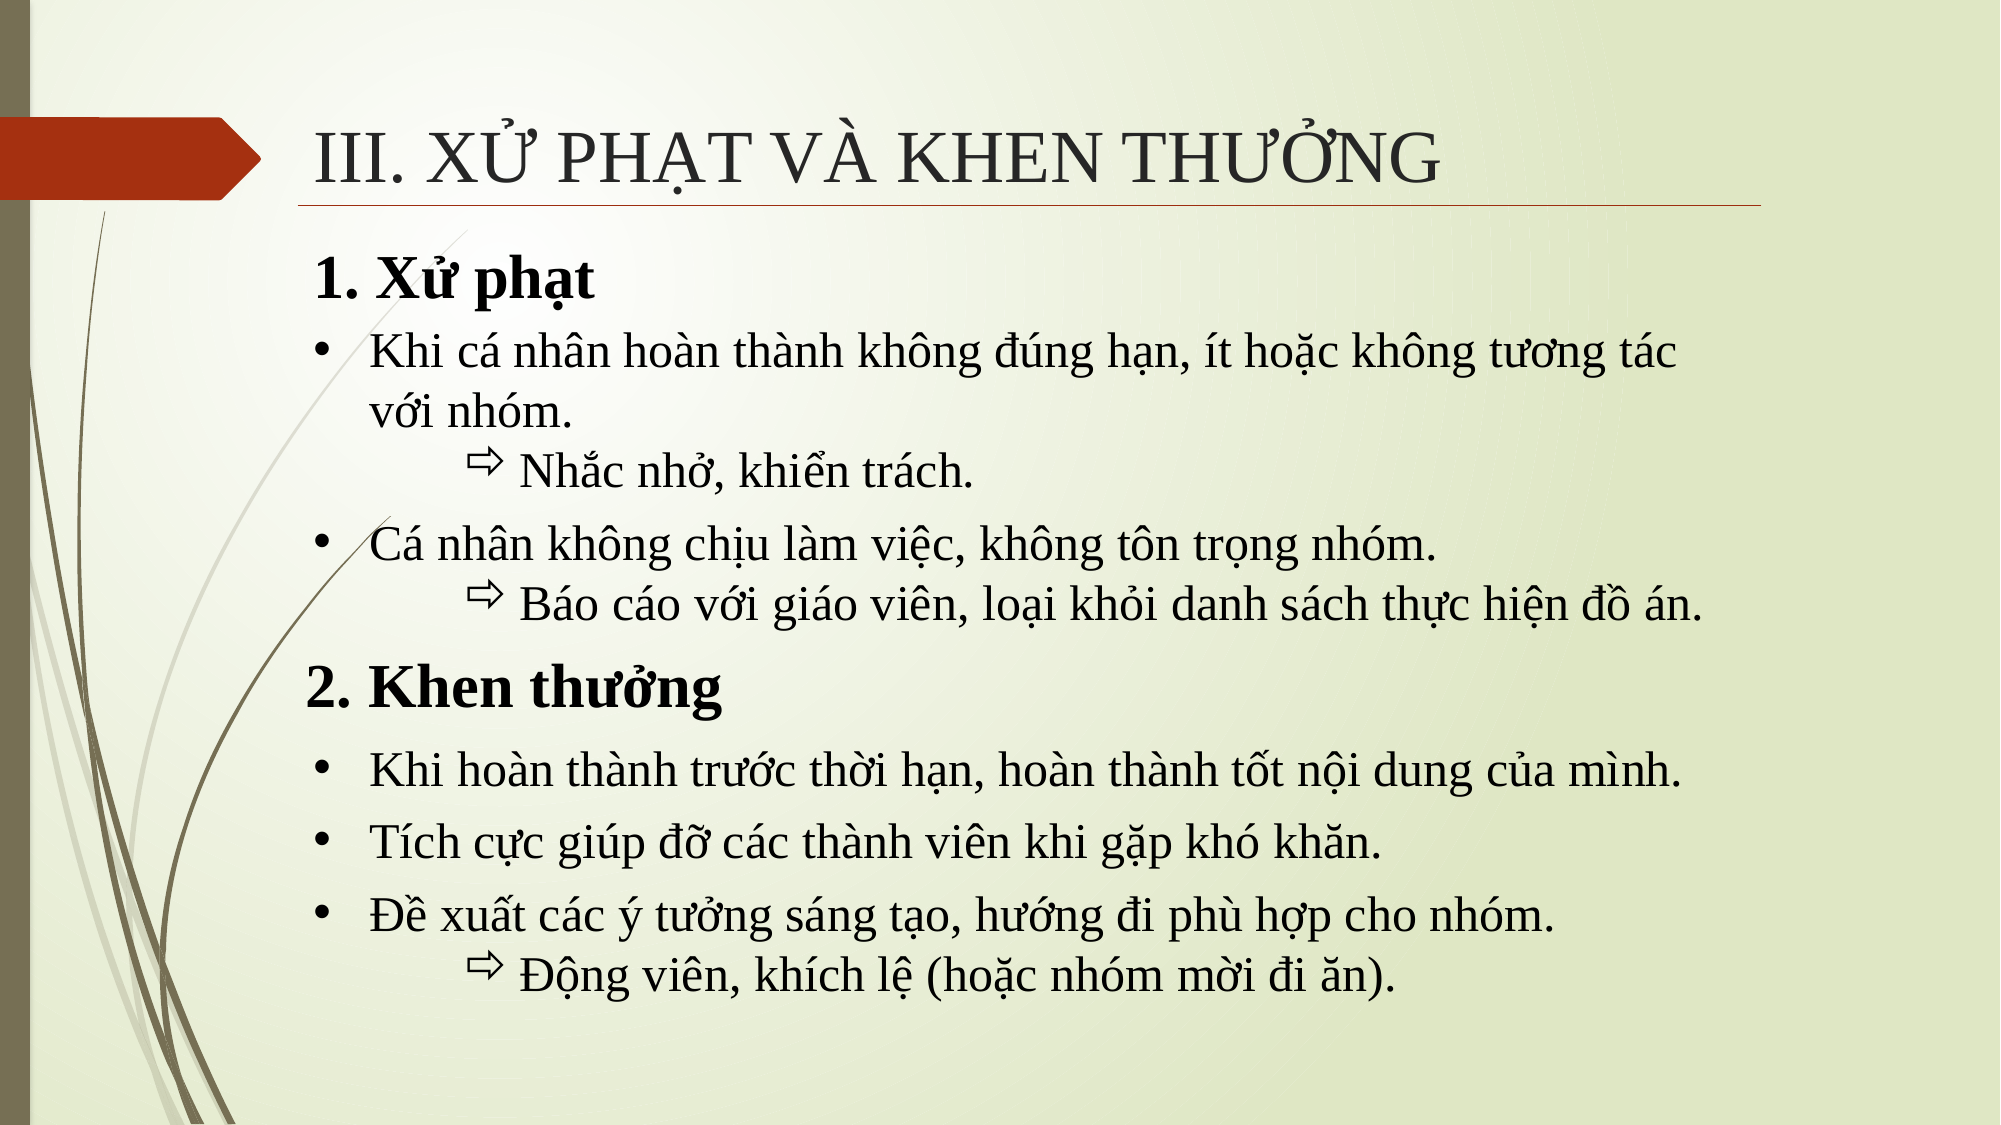

III. XỬ PHẠT VÀ KHEN THƯỞNG
1. Xử phạt
Khi cá nhân hoàn thành không đúng hạn, ít hoặc không tương tác với nhóm.
Nhắc nhở, khiển trách.
Cá nhân không chịu làm việc, không tôn trọng nhóm.
Báo cáo với giáo viên, loại khỏi danh sách thực hiện đồ án.
2. Khen thưởng
Khi hoàn thành trước thời hạn, hoàn thành tốt nội dung của mình.
Tích cực giúp đỡ các thành viên khi gặp khó khăn.
Đề xuất các ý tưởng sáng tạo, hướng đi phù hợp cho nhóm.
Động viên, khích lệ (hoặc nhóm mời đi ăn).